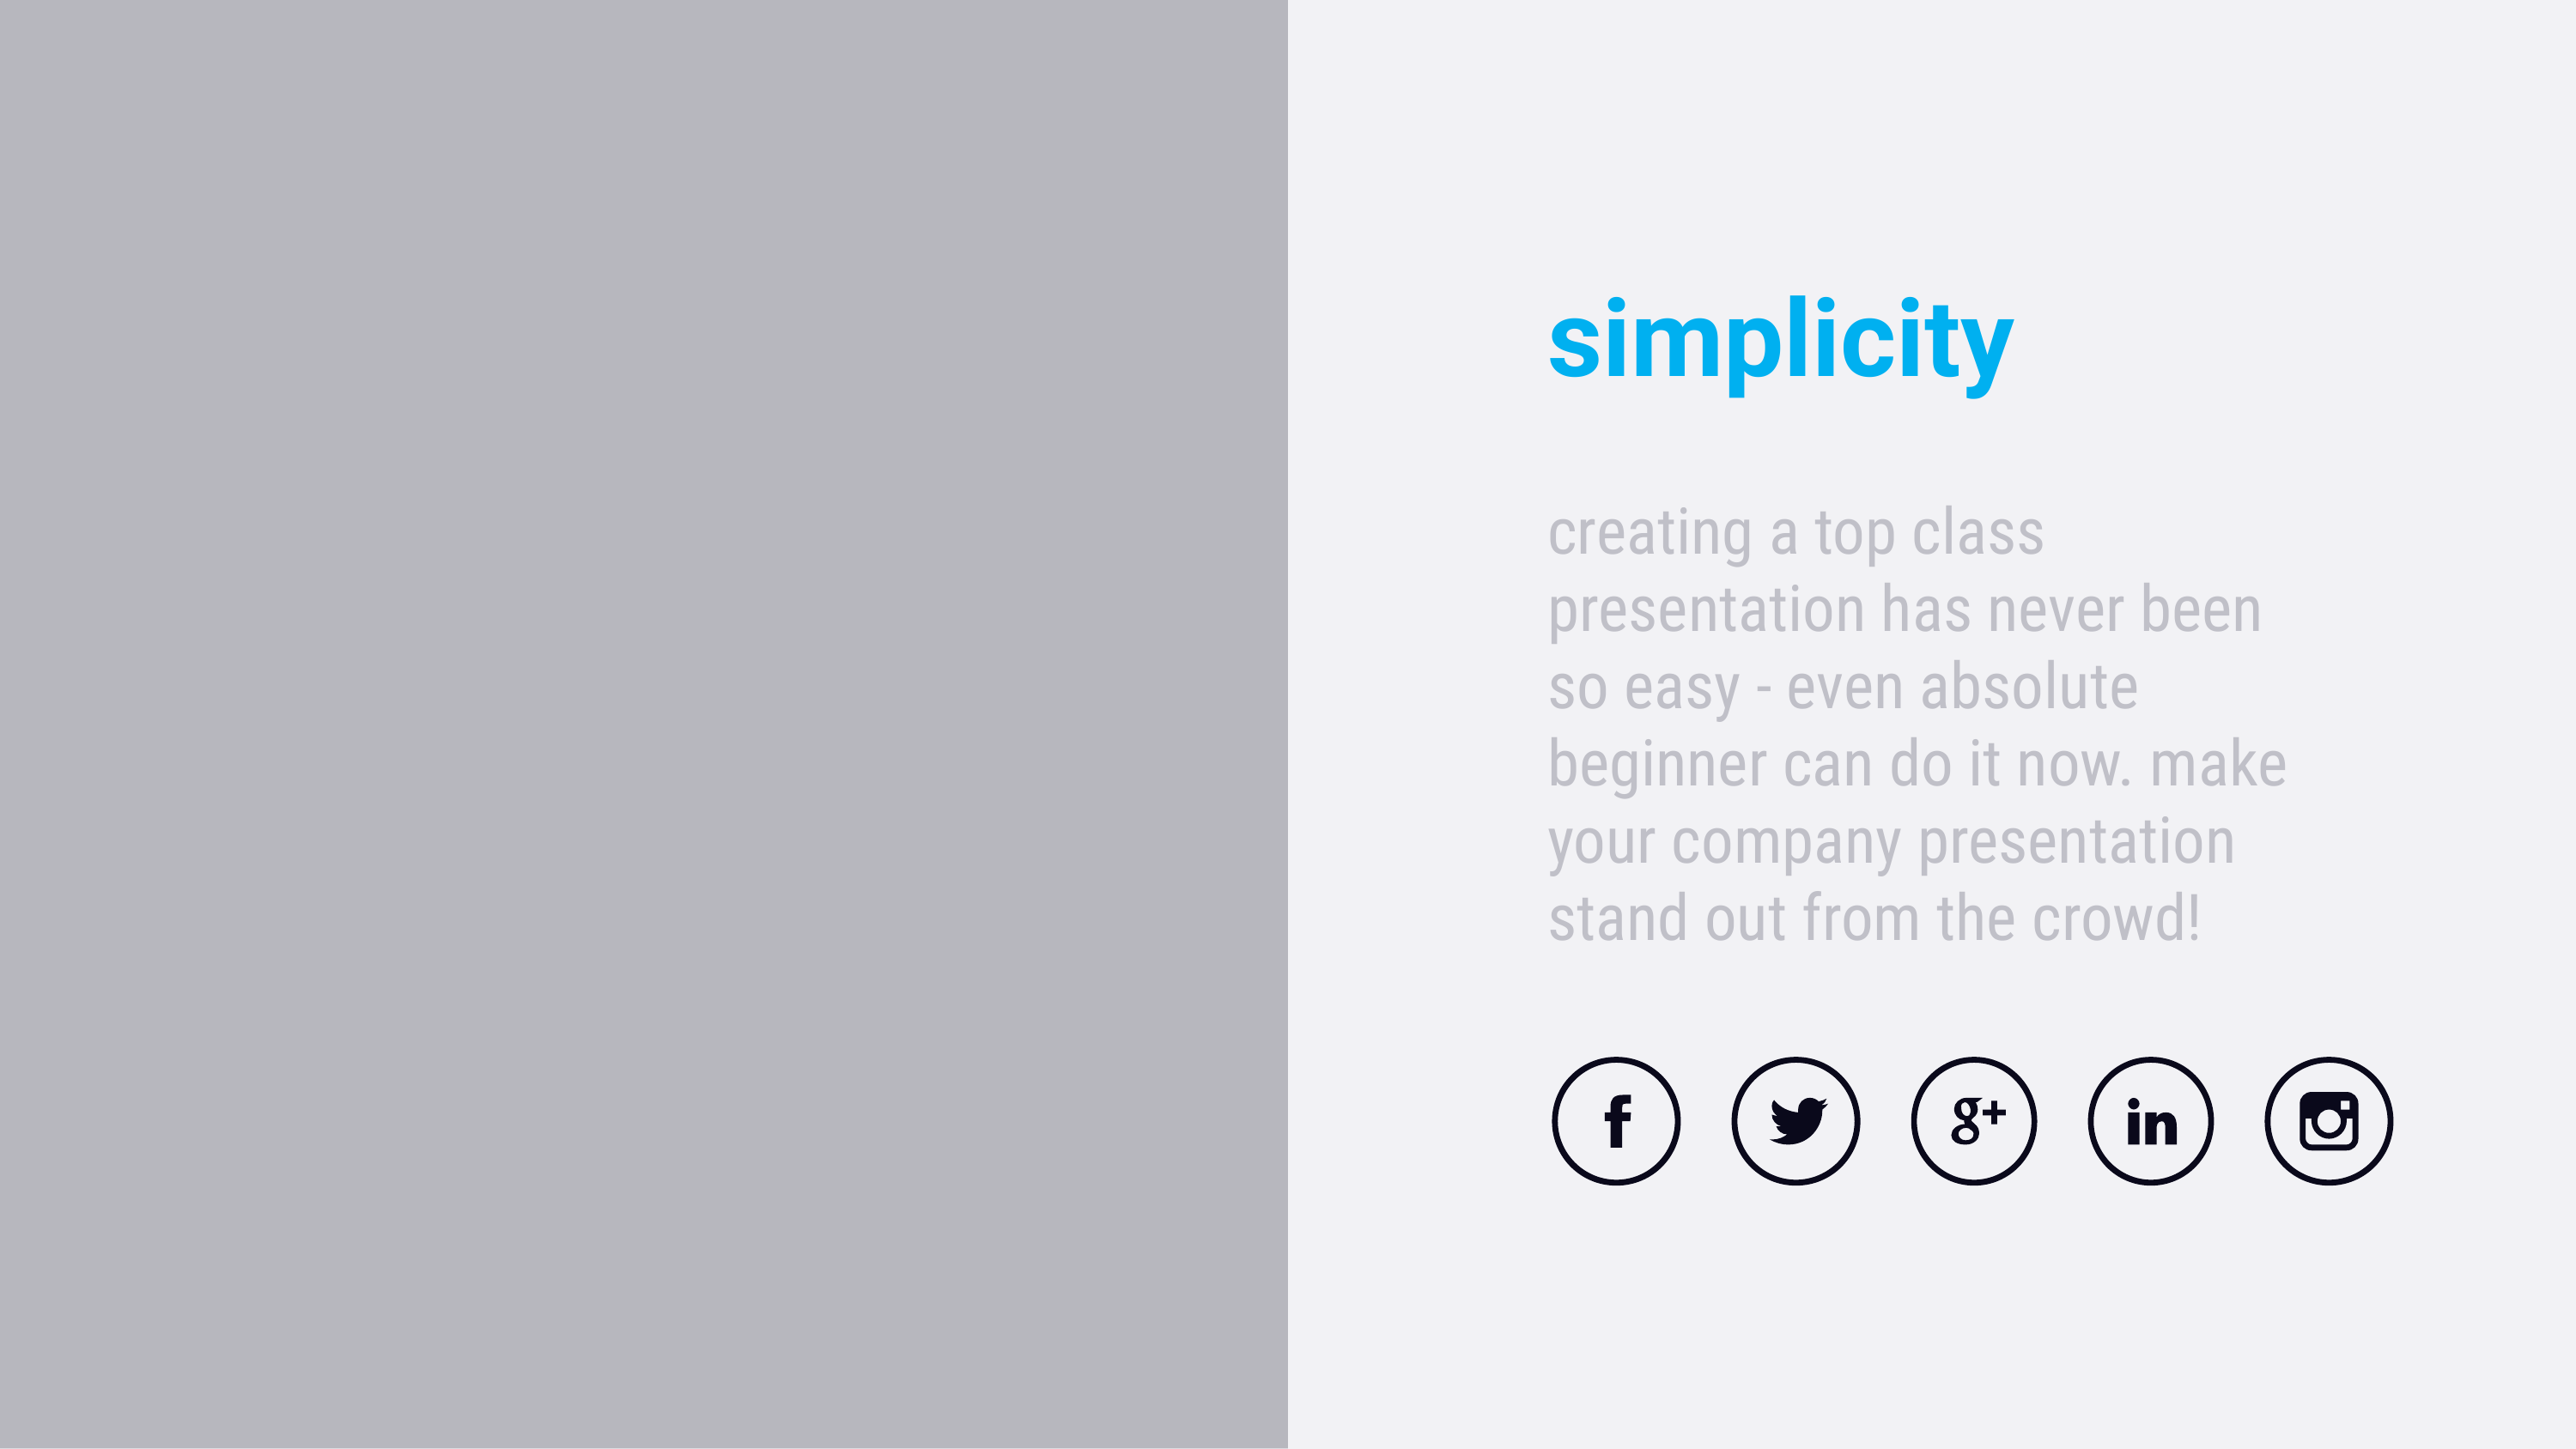

simplicity
creating a top class presentation has never been so easy - even absolute beginner can do it now. make your company presentation stand out from the crowd!